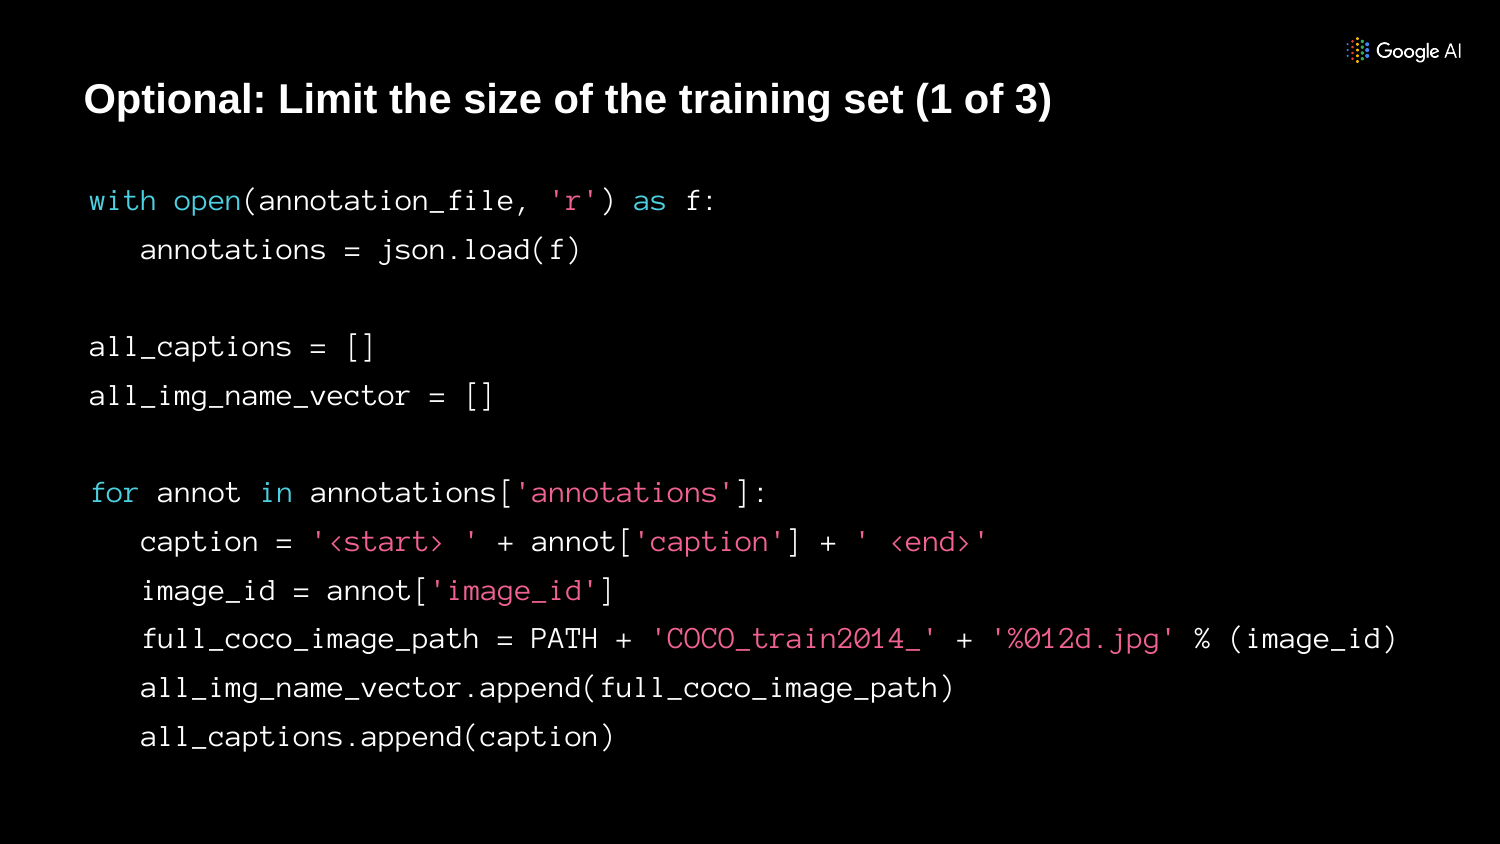

# Optional: Limit the size of the training set (1 of 3)
with open(annotation_file, 'r') as f:
   annotations = json.load(f)

all_captions = []
all_img_name_vector = []

for annot in annotations['annotations']:
   caption = '<start> ' + annot['caption'] + ' <end>'
   image_id = annot['image_id']
   full_coco_image_path = PATH + 'COCO_train2014_' + '%012d.jpg' % (image_id)
   all_img_name_vector.append(full_coco_image_path)
   all_captions.append(caption)